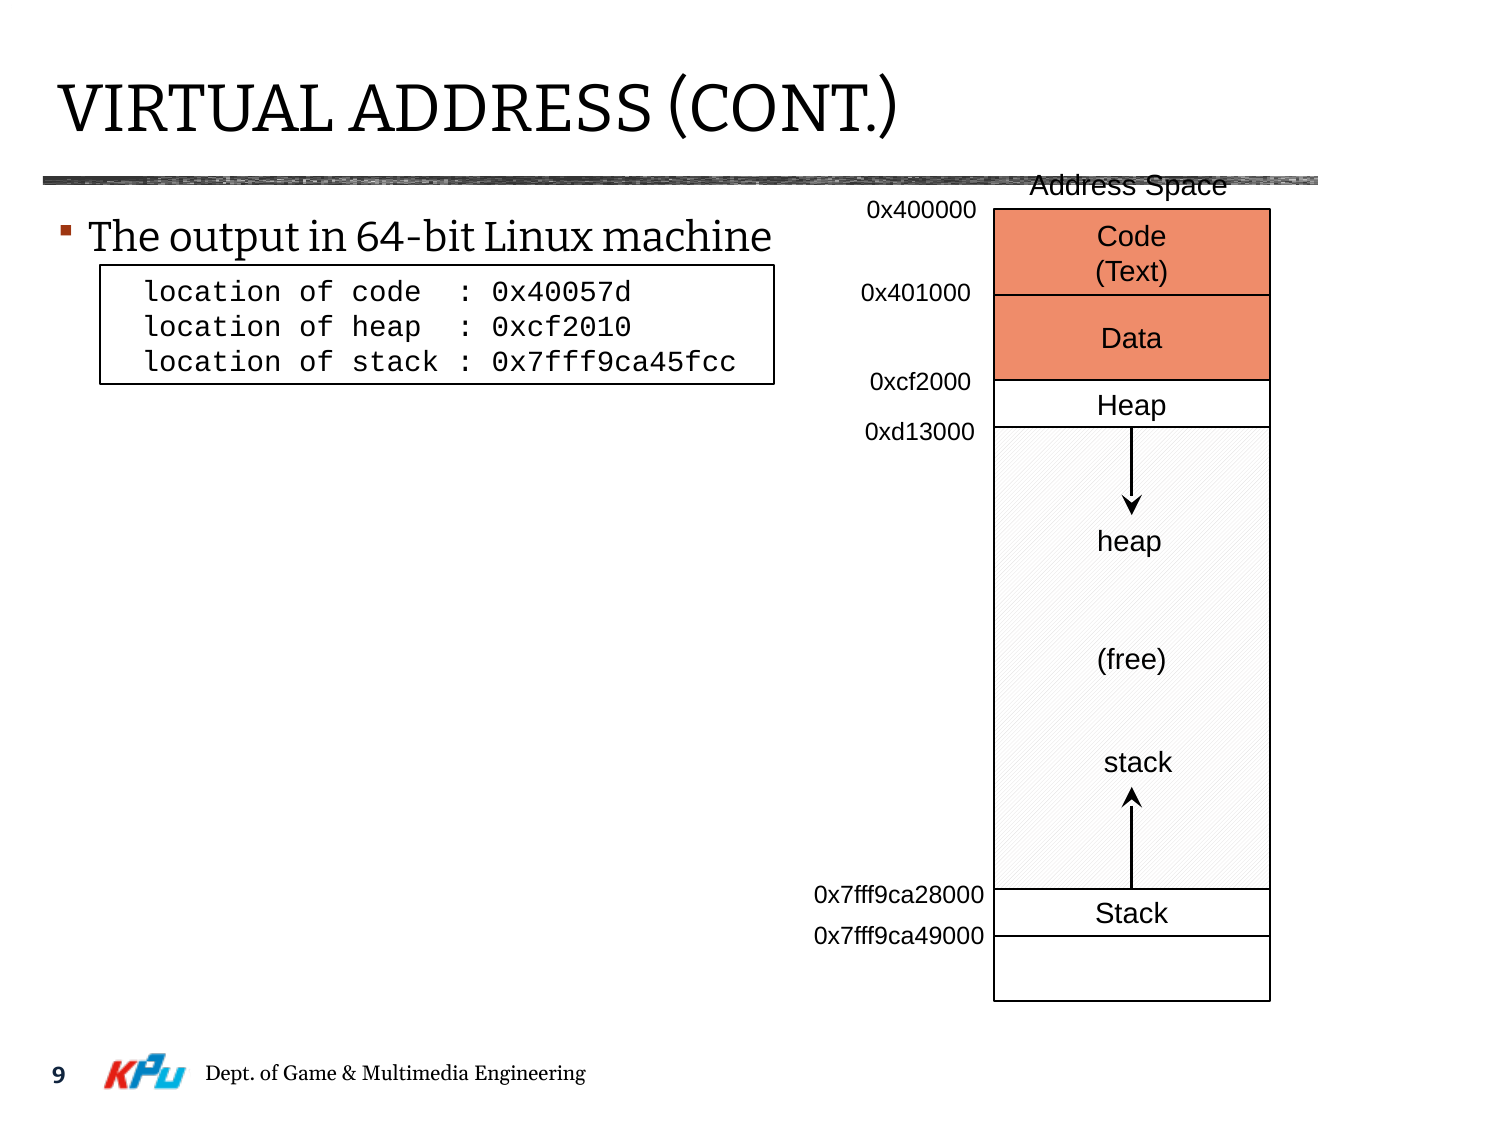

# Virtual Address (Cont.)
Address Space
0x400000
The output in 64-bit Linux machine

Code
(Text)
location of code  : 0x40057d
location of heap  : 0xcf2010
location of stack : 0x7fff9ca45fcc
0x401000
Data
0xcf2000
Heap
0xd13000
(free)
heap
stack
0x7fff9ca28000
Stack
0x7fff9ca49000

Dept. of Game & Multimedia Engineering
9